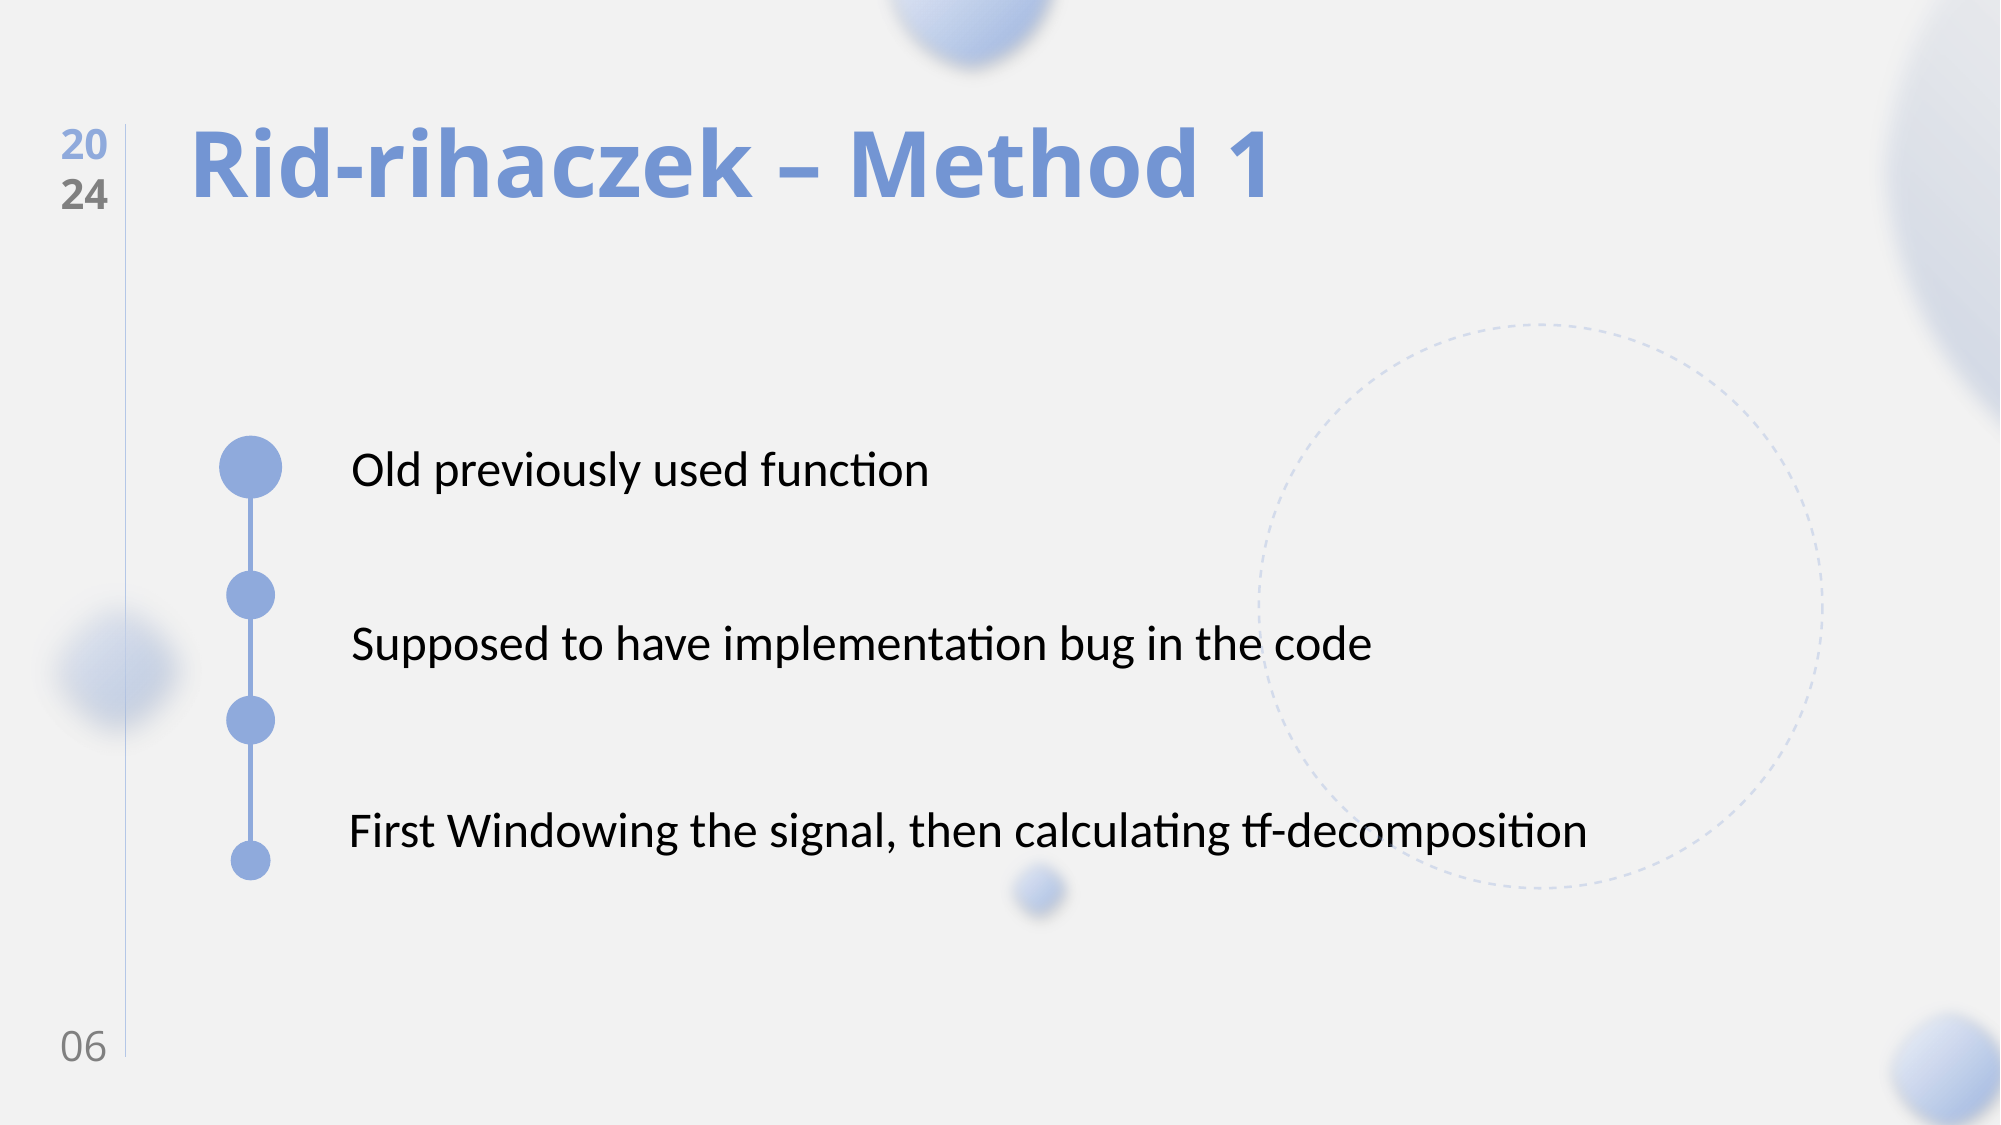

Rid-rihaczek – Method 1
20
24

Old previously used function
Supposed to have implementation bug in the code
First Windowing the signal, then calculating tf-decomposition

06